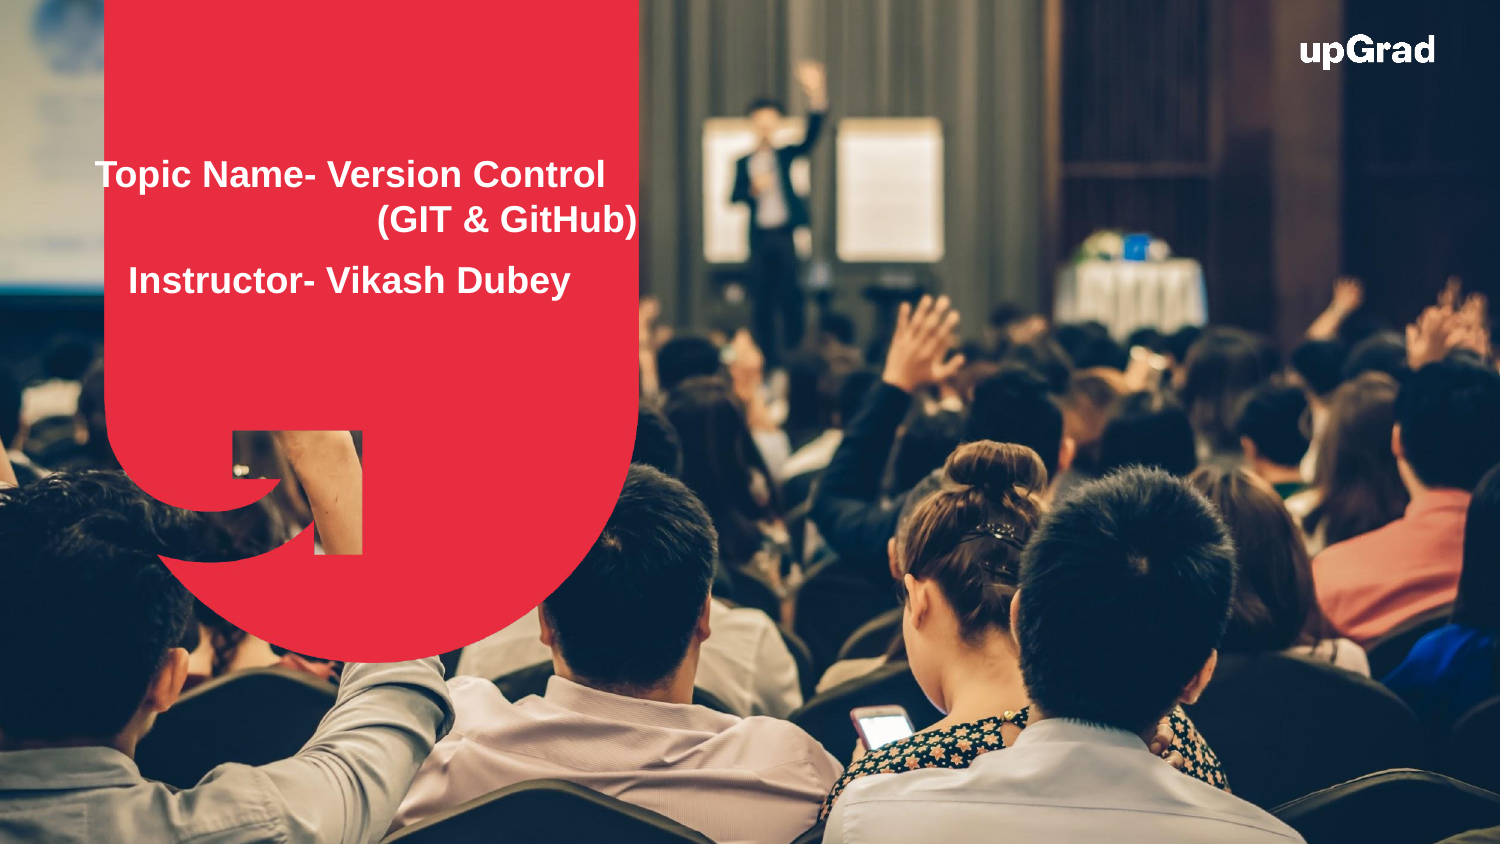

Topic Name- Version Control     (GIT & GitHub)
    Instructor- Vikash Dubey

EditEdit MasterMaster  texttext stylesstyles